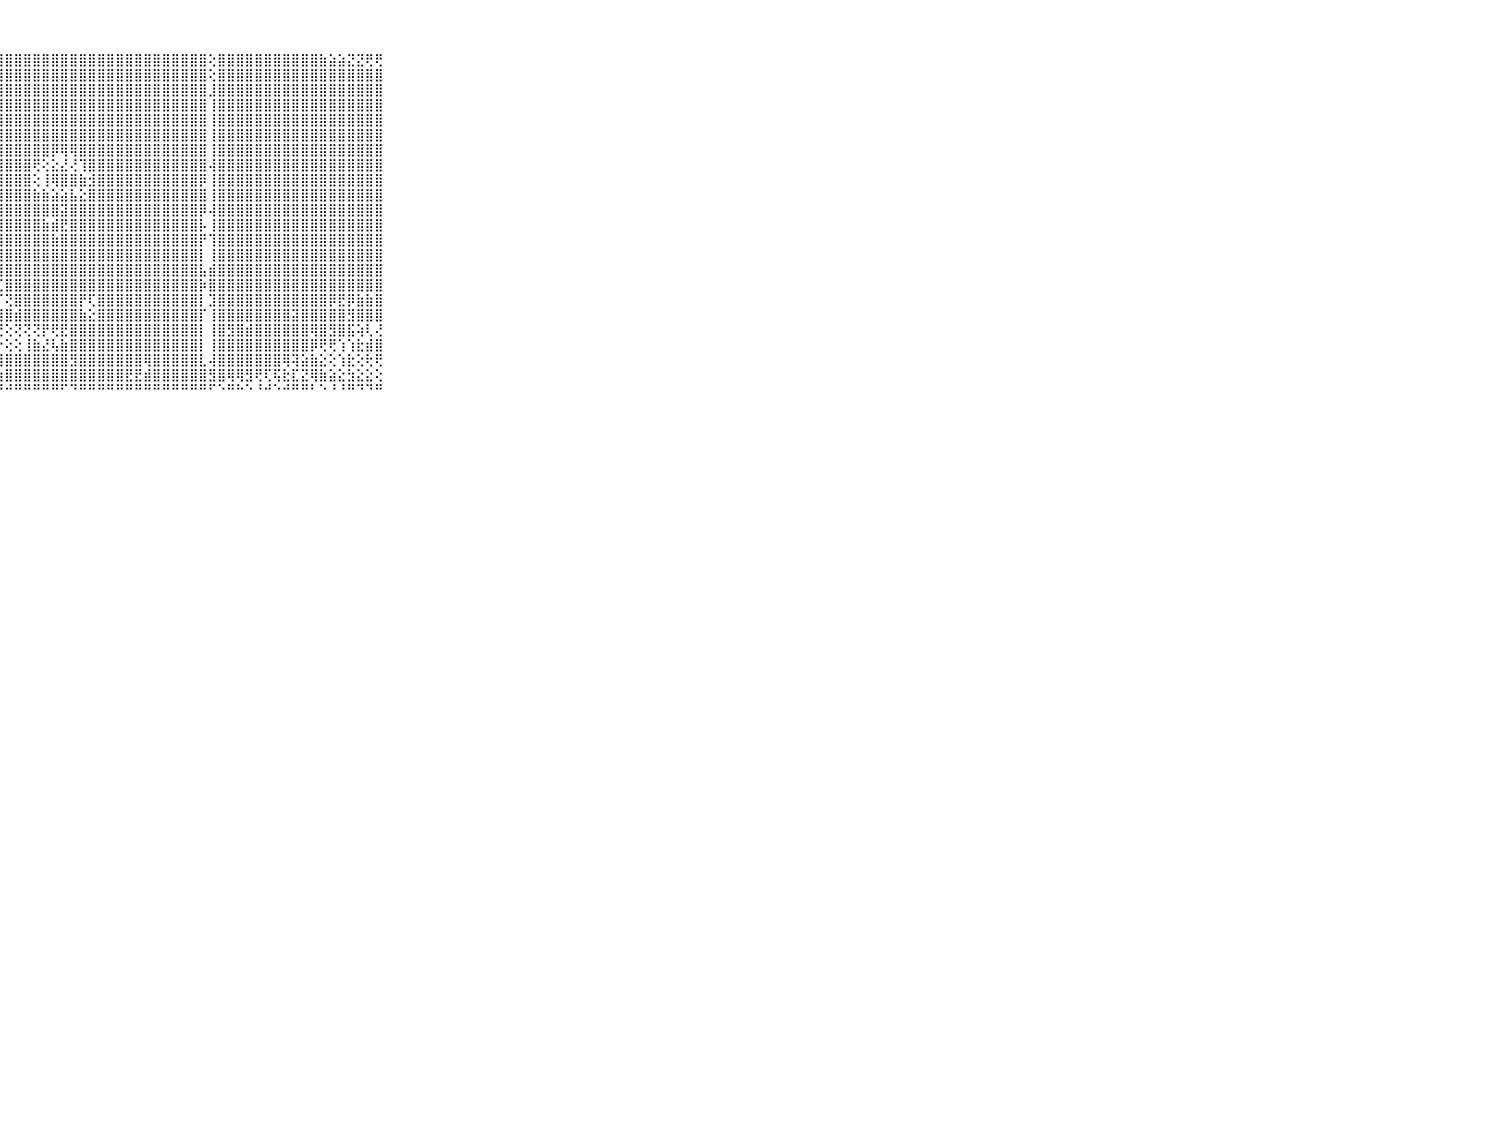

⠀⠀⠀⠀⠀⠀⠀⠀⠀⠀⠀⣿⣿⣿⣿⣿⣿⣿⣿⣿⣿⣿⣿⣿⣿⣿⣿⣿⣿⣿⣿⣿⣿⣿⣿⣿⣿⣿⣿⣿⣿⣿⣿⣿⣿⣿⣿⣿⣿⣿⢕⣿⣿⣿⣿⣿⣿⣿⣿⣿⣿⣿⣷⣵⣵⣝⣝⢟⢟⠀⠀⠀⠀⠀⠀⠀⠀⠀⠀⠀⠀
⠀⠀⠀⠀⠀⠀⠀⠀⠀⠀⠀⣿⣿⣿⣿⣿⣿⣿⣿⣿⣿⣿⣿⣿⣿⣿⣿⣿⣿⣿⣿⣿⣿⣿⣿⣿⣿⣿⣿⣿⣿⣿⣿⣿⣿⣿⣿⣿⣿⣿⢕⣿⣿⣿⣿⣿⣿⣿⣿⣿⣿⣿⣿⣿⣿⣿⣿⣿⣿⠀⠀⠀⠀⠀⠀⠀⠀⠀⠀⠀⠀
⠀⠀⠀⠀⠀⠀⠀⠀⠀⠀⠀⣿⣿⣿⣿⣿⣿⣿⣿⣿⣿⣿⣿⣿⣿⣿⣿⣿⣿⣿⣿⣿⣿⣿⣿⣿⣿⣿⣿⣿⣿⣿⣿⣿⣿⣿⣿⣿⣿⣿⣸⣿⣿⣿⣿⣿⣿⣿⣿⣿⣿⣿⣿⣿⣿⣿⣿⣿⣿⠀⠀⠀⠀⠀⠀⠀⠀⠀⠀⠀⠀
⠀⠀⠀⠀⠀⠀⠀⠀⠀⠀⠀⣿⣿⣿⣿⣿⣿⣿⣿⣿⣿⣿⣿⣿⣿⣿⣿⣿⣿⣿⣿⣿⣿⣿⣿⣿⣿⣿⣿⣿⣿⣿⣿⣿⣿⣿⣿⣿⣿⣿⢸⣿⣿⣿⣿⣿⣿⣿⣿⣿⣿⣿⣿⣿⣿⣿⣿⣿⣿⠀⠀⠀⠀⠀⠀⠀⠀⠀⠀⠀⠀
⠀⠀⠀⠀⠀⠀⠀⠀⠀⠀⠀⣿⣿⣿⣿⣿⣿⣿⣿⣿⣿⣿⣿⣿⣿⣿⣿⣿⣿⣿⣿⣿⣿⣿⣿⣿⣿⣿⣿⣿⣿⣿⣿⣿⣿⣿⣿⣿⣿⣿⢸⣿⣿⣿⣿⣿⣿⣿⣿⣿⣿⣿⣿⣿⣿⣿⣿⣿⣿⠀⠀⠀⠀⠀⠀⠀⠀⠀⠀⠀⠀
⠀⠀⠀⠀⠀⠀⠀⠀⠀⠀⠀⣿⣿⣿⣿⣿⣿⣿⣿⣿⣿⣿⣿⣿⣿⣿⣿⣿⣿⣿⣿⣿⣿⣿⣿⣿⣿⣿⣿⣿⣿⣿⣿⣿⣿⣿⣿⣿⣿⣿⢸⣿⣿⣿⣿⣿⣿⣿⣿⣿⣿⣿⣿⣿⣿⣿⣿⣿⣿⠀⠀⠀⠀⠀⠀⠀⠀⠀⠀⠀⠀
⠀⠀⠀⠀⠀⠀⠀⠀⠀⠀⠀⣿⣿⣿⣿⣿⣿⣿⣿⣿⣿⣿⣿⣿⣿⣿⣿⣿⣿⣿⣿⣿⣿⡿⢿⢿⣿⣿⣿⣿⣿⣿⣿⣿⣿⣿⣿⣿⣿⣿⢸⣿⣿⣿⣿⣿⣿⣿⣿⣿⣿⣿⣿⣿⣿⣿⣿⣿⣿⠀⠀⠀⠀⠀⠀⠀⠀⠀⠀⠀⠀
⠀⠀⠀⠀⠀⠀⠀⠀⠀⠀⠀⣿⣿⣿⣿⣿⣿⣿⣿⣿⣿⣿⣿⣿⣿⣿⣿⣿⣿⣿⣿⢟⢕⣕⣜⢜⢹⣿⣿⣿⣿⣿⣿⣿⣿⣿⣿⣿⣿⣿⢼⣿⣿⣿⣿⣿⣿⣿⣿⣿⣿⣿⣿⣿⣿⣿⣿⣿⣿⠀⠀⠀⠀⠀⠀⠀⠀⠀⠀⠀⠀
⠀⠀⠀⠀⠀⠀⠀⠀⠀⠀⠀⣿⣿⣿⣿⣿⣿⣿⣿⣿⣿⣿⣿⣿⣿⣿⣿⣿⣿⣿⣿⢕⢸⢿⣿⣿⣷⣺⣿⣿⣿⣿⣿⣿⣿⣿⣿⣿⣿⡿⢸⣿⣿⣿⣿⣿⣿⣿⣿⣿⣿⣿⣿⣿⣿⣿⣿⣿⣿⠀⠀⠀⠀⠀⠀⠀⠀⠀⠀⠀⠀
⠀⠀⠀⠀⠀⠀⠀⠀⠀⠀⠀⣿⣿⣿⣿⣿⣿⣿⣿⣿⣿⣿⣿⣿⣿⣿⣿⣿⣿⣿⣿⣷⣷⣵⣵⣧⣕⣿⣿⣿⣿⣿⣿⣿⣿⣿⣿⣿⣿⣿⢸⣿⣿⣿⣿⣿⣿⣿⣿⣿⣿⣿⣿⣿⣿⣿⣿⣿⣿⠀⠀⠀⠀⠀⠀⠀⠀⠀⠀⠀⠀
⠀⠀⠀⠀⠀⠀⠀⠀⠀⠀⠀⣿⣿⣿⣿⣿⣿⣿⣿⣿⣿⣿⣿⣿⣿⣿⣿⣿⣿⣿⣿⣿⣿⣿⣽⣿⣿⣿⣿⣿⣿⣿⣿⣿⣿⣿⣿⣿⣿⡿⢼⣿⣿⣿⣿⣿⣿⣿⣿⣿⣿⣿⣿⣿⣿⣿⣿⣿⣿⠀⠀⠀⠀⠀⠀⠀⠀⠀⠀⠀⠀
⠀⠀⠀⠀⠀⠀⠀⠀⠀⠀⠀⣿⣿⣿⣿⣿⣿⣿⣿⣿⣿⣿⣿⣿⣿⣿⣿⣿⣿⣿⣿⣿⣷⣾⣟⣿⣿⣿⣿⣿⣿⣿⣿⣿⣿⣿⣿⣿⣿⡧⢸⣿⣿⣿⣿⣿⣿⣿⣿⣿⣿⣿⣿⣿⣿⣿⣿⣿⣿⠀⠀⠀⠀⠀⠀⠀⠀⠀⠀⠀⠀
⠀⠀⠀⠀⠀⠀⠀⠀⠀⠀⠀⣿⣿⣿⣿⣿⣿⣿⣿⣿⣿⣿⣿⣿⣿⣿⣿⣿⣿⣿⣿⣿⣿⣷⣿⣿⣿⣿⣿⣿⣿⣿⣿⣿⣿⣿⣿⣿⣿⡟⢹⣿⣿⣿⣿⣿⣿⣿⣿⣿⣿⣿⣿⣿⣿⣿⣿⣿⣿⠀⠀⠀⠀⠀⠀⠀⠀⠀⠀⠀⠀
⠀⠀⠀⠀⠀⠀⠀⠀⠀⠀⠀⣿⣿⣿⣿⣿⣿⣿⣿⣿⣿⣿⣿⣿⣿⣿⣿⣿⣿⣿⣿⣿⣿⣿⣿⣿⣿⣿⣿⣿⣿⣿⣿⣿⣿⣿⣿⣿⣿⡇⢸⣿⣿⣿⣿⣿⣿⣿⣿⣿⣿⣿⣿⣿⣿⣿⣿⣿⣿⠀⠀⠀⠀⠀⠀⠀⠀⠀⠀⠀⠀
⠀⠀⠀⠀⠀⠀⠀⠀⠀⠀⠀⣿⣿⣿⣿⣿⣿⣿⣿⣿⣿⣿⣿⣿⣿⣿⣿⣿⣿⣿⣿⣿⣿⣿⣿⣿⣿⣿⣿⣿⣿⣿⣿⣿⣿⣿⣿⣿⣿⣧⣾⣿⣿⣿⣿⣿⣿⣿⣿⣿⣿⣿⣿⣿⣿⣿⣿⣿⣿⠀⠀⠀⠀⠀⠀⠀⠀⠀⠀⠀⠀
⠀⠀⠀⠀⠀⠀⠀⠀⠀⠀⠀⣿⣿⣿⣿⣿⣿⣿⣿⣿⣿⣿⣿⣿⣿⣿⣿⣏⣿⣿⣿⣿⣿⣿⣿⣿⣿⣿⣿⣿⣿⣿⣿⣿⣿⣿⣿⣿⣿⡷⣿⣿⣿⣿⣿⣿⣿⣿⣿⣿⣿⣿⣿⣿⣿⣿⣿⣿⣿⠀⠀⠀⠀⠀⠀⠀⠀⠀⠀⠀⠀
⠀⠀⠀⠀⠀⠀⠀⠀⠀⠀⠀⣿⣿⣿⣿⣿⣿⣿⣿⣿⣿⣿⣿⣿⣿⢿⣟⡏⢝⣿⣿⣿⣿⣿⣿⣿⡟⢏⣿⣿⣿⣿⣿⣿⣿⣿⣿⣿⣿⡇⣹⣿⣿⣿⣿⣿⣿⣿⣿⣿⣿⣿⣿⡿⣟⡿⣷⣷⣿⠀⠀⠀⠀⠀⠀⠀⠀⠀⠀⠀⠀
⠀⠀⠀⠀⠀⠀⠀⠀⠀⠀⠀⣿⣿⣿⣿⣿⣿⣿⣿⣿⣿⣿⣿⣿⢿⢷⣼⣿⣿⣾⣿⣿⣿⣿⣿⣿⣷⣕⣿⣿⣿⣿⣿⣿⣿⣿⣿⣿⣿⡏⢸⣿⣿⣿⣿⣿⣿⣿⣿⣽⣿⣿⣿⣿⣿⣻⣿⣿⣿⠀⠀⠀⠀⠀⠀⠀⠀⠀⠀⠀⠀
⠀⠀⠀⠀⠀⠀⠀⠀⠀⠀⠀⣿⣿⣿⣿⣿⣿⣿⣿⣿⣿⣿⣿⣿⣽⣷⣿⢟⢕⢝⢝⢝⡟⢟⣟⣿⣿⣿⣿⣿⣿⣿⣿⣿⣿⣿⣿⣿⣿⡇⢸⣿⣻⣿⣾⣿⣿⣿⣿⣿⣿⢿⣿⣻⣿⣯⢵⢇⢜⠀⠀⠀⠀⠀⠀⠀⠀⠀⠀⠀⠀
⠀⠀⠀⠀⠀⠀⠀⠀⠀⠀⠀⣿⣿⣿⣿⣿⣿⣿⣿⣿⣿⣿⣿⣿⣿⣿⣿⡕⢕⢕⢸⣷⣜⢧⣷⣿⣿⣿⣿⣿⣿⣿⣿⣿⣿⣿⣿⣿⣿⡇⢸⣿⣿⣿⣿⣿⣿⣿⣿⣿⣿⡿⢟⢟⢱⢱⣗⣾⣿⠀⠀⠀⠀⠀⠀⠀⠀⠀⠀⠀⠀
⠀⠀⠀⠀⠀⠀⠀⠀⠀⠀⠀⣿⣿⣿⣿⣿⣿⣿⣿⣿⣿⣿⣿⣿⣿⣿⣿⣾⣿⣿⣿⣿⣿⣿⣿⣻⣿⣿⣿⣿⣿⣿⣿⢿⣿⣿⣿⣿⣿⣇⢼⣿⣿⣿⣿⣿⣿⣿⢿⢽⣵⣷⣕⢕⢱⣗⢕⢗⢟⠀⠀⠀⠀⠀⠀⠀⠀⠀⠀⠀⠀
⠀⠀⠀⠀⠀⠀⠀⠀⠀⠀⠀⣿⣿⣿⣿⣿⣿⣿⣿⣿⣿⣿⣿⣿⣿⣿⣿⣷⣿⣿⣿⣿⣿⣿⣿⣿⣿⣿⣿⣿⣿⣟⣟⣾⣿⣿⣿⣿⣿⣿⣻⣿⢿⢿⣻⢟⢏⢯⣗⣏⣝⢿⣷⣵⣕⣳⣕⣕⢕⠀⠀⠀⠀⠀⠀⠀⠀⠀⠀⠀⠀
⠀⠀⠀⠀⠀⠀⠀⠀⠀⠀⠀⠛⠛⠛⠛⠛⠛⠛⠛⠛⠛⠛⠛⠛⠛⠛⠛⠛⠚⠛⠛⠛⠛⠛⠋⠙⠛⠛⠛⠛⠛⠛⠛⠛⠛⠛⠛⠛⠛⠛⠋⠑⠛⠓⠑⠘⠚⠑⠚⠛⠛⠃⠑⠘⠘⠛⠙⠙⠛⠀⠀⠀⠀⠀⠀⠀⠀⠀⠀⠀⠀